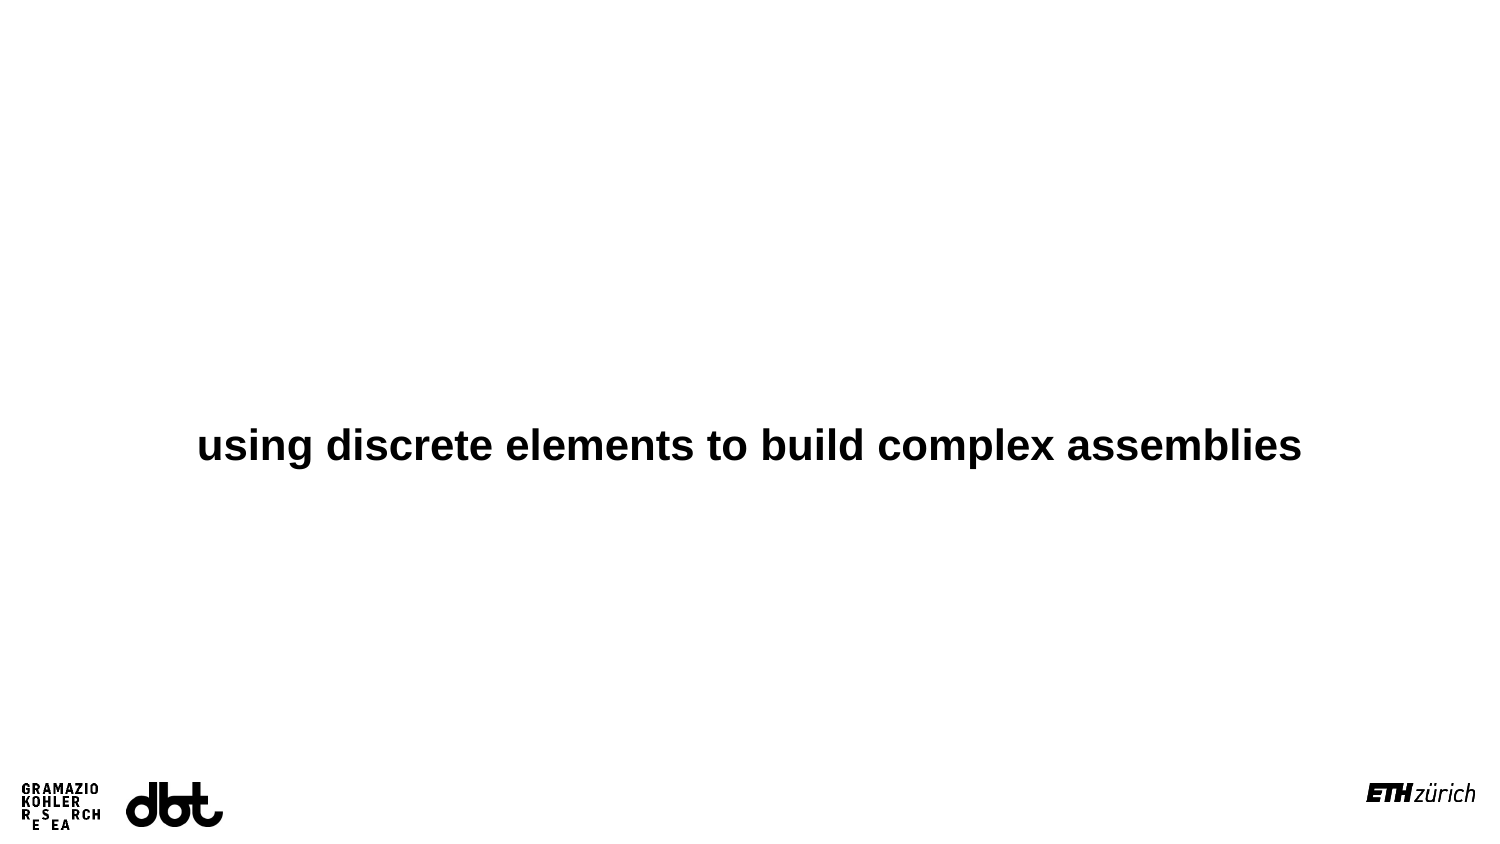

using discrete elements to build complex assemblies